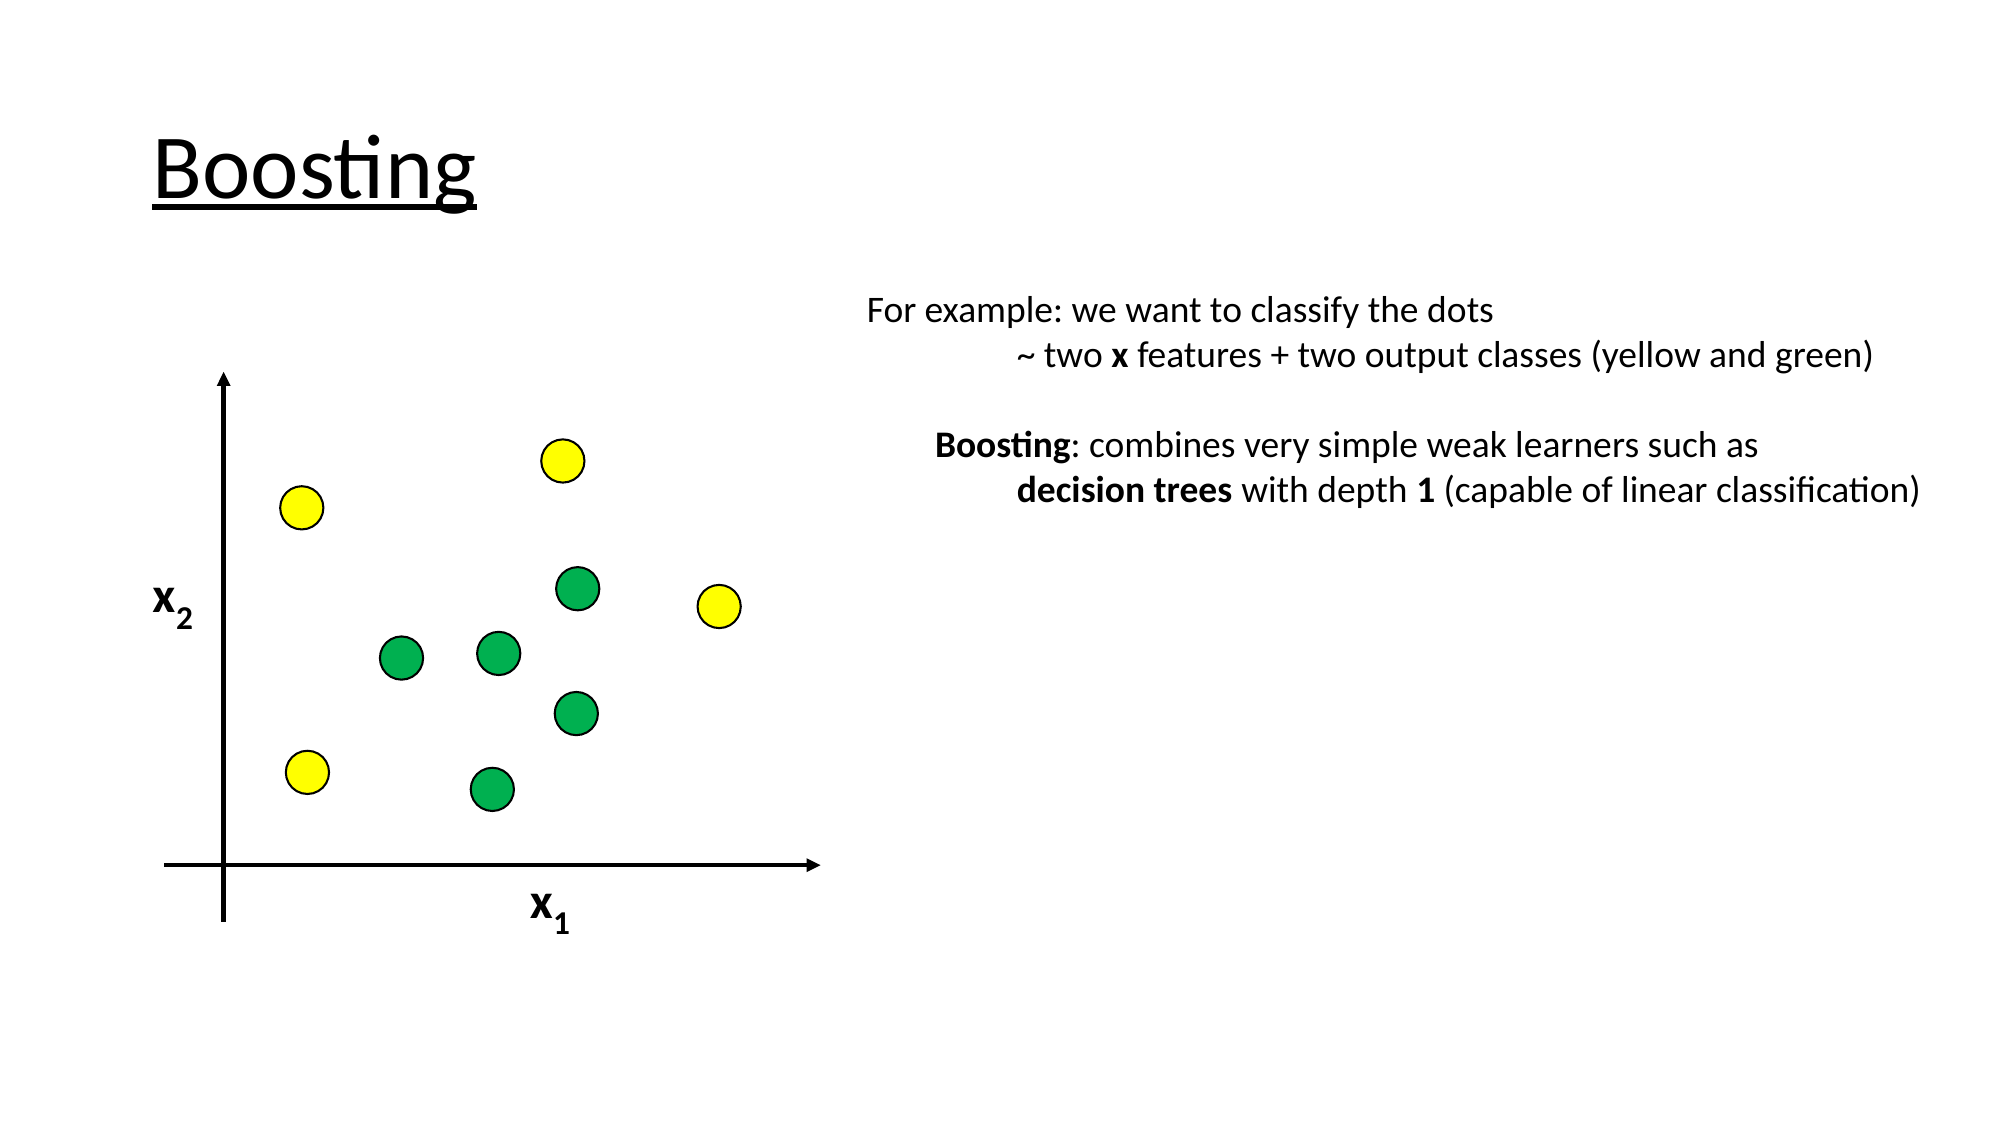

# Boosting
For example: we want to classify the dots
	~ two x features + two output classes (yellow and green)

        Boosting: combines very simple weak learners such as
	decision trees with depth 1 (capable of linear classification)

x

2

x
1